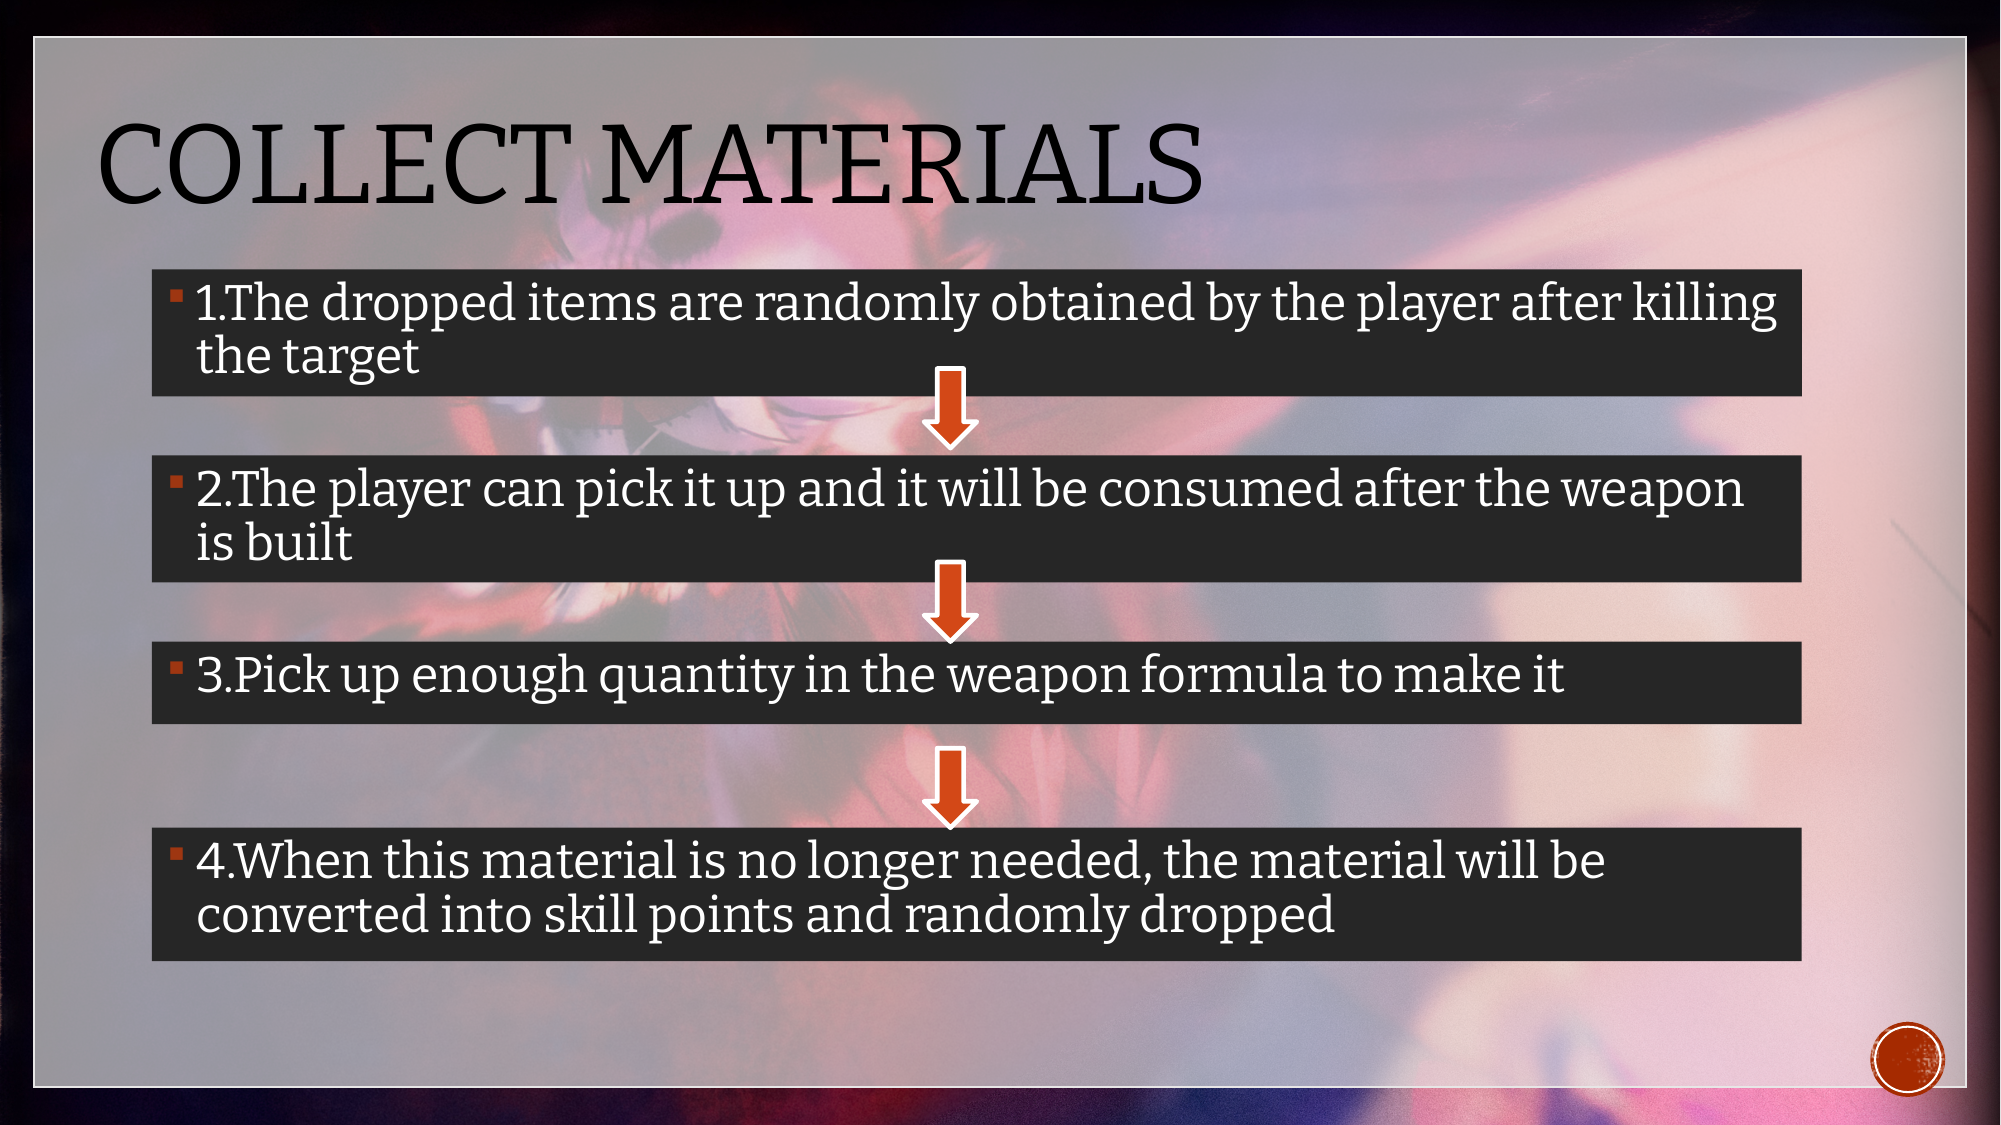

# Collect materials
1.The dropped items are randomly obtained by the player after killing the target

2.The player can pick it up and it will be consumed after the weapon is built

3.Pick up enough quantity in the weapon formula to make it

4.When this material is no longer needed, the material will be converted into skill points and randomly dropped